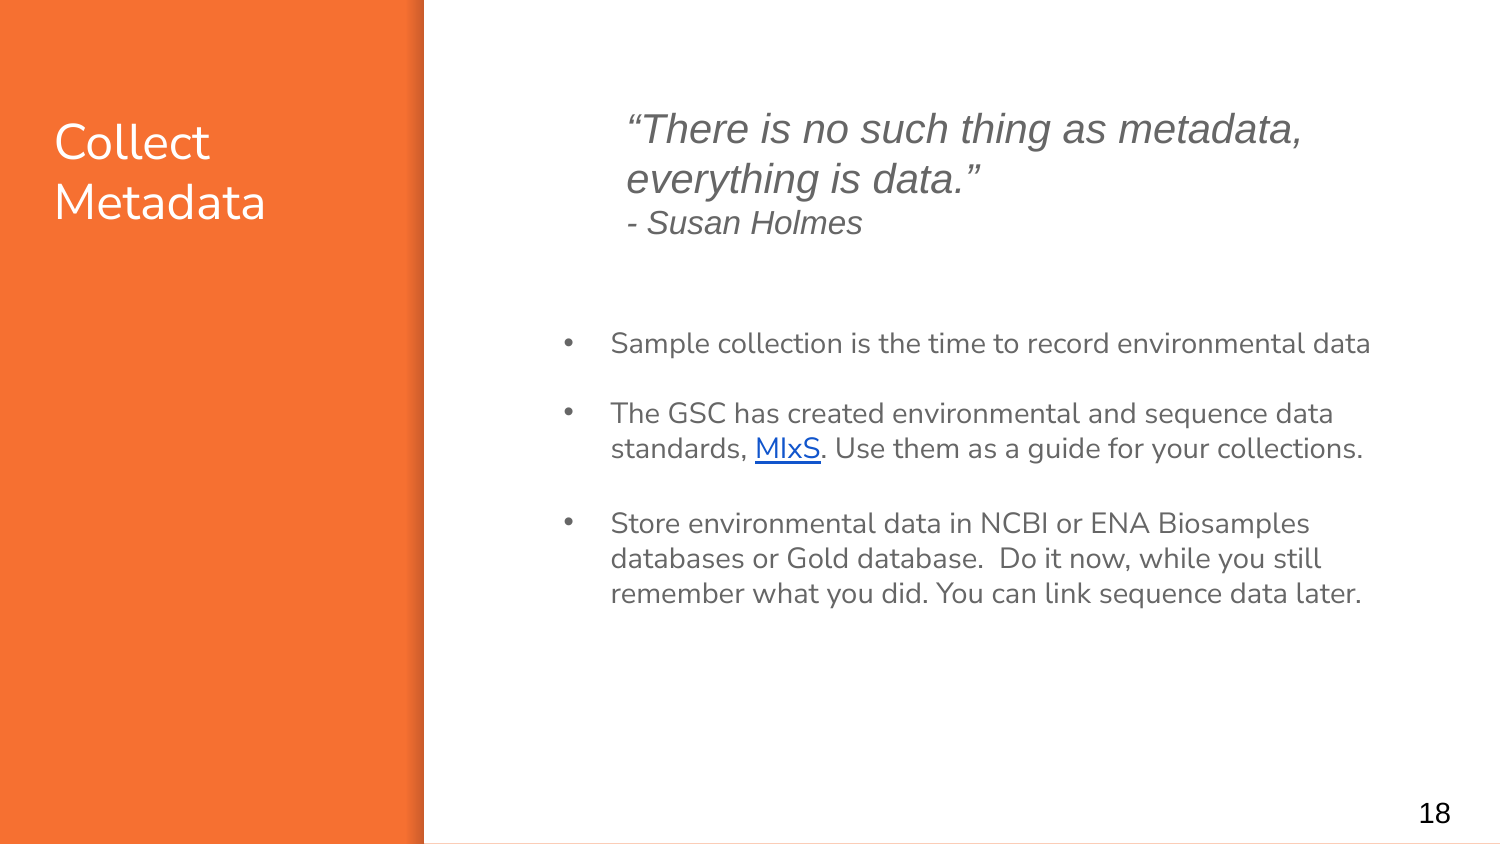

# Collect Metadata
“There is no such thing as metadata, everything is data.”
- Susan Holmes
Sample collection is the time to record environmental data

The GSC has created environmental and sequence data standards, MIxS. Use them as a guide for your collections.

Store environmental data in NCBI or ENA Biosamples databases or Gold database.  Do it now, while you still remember what you did. You can link sequence data later.
18